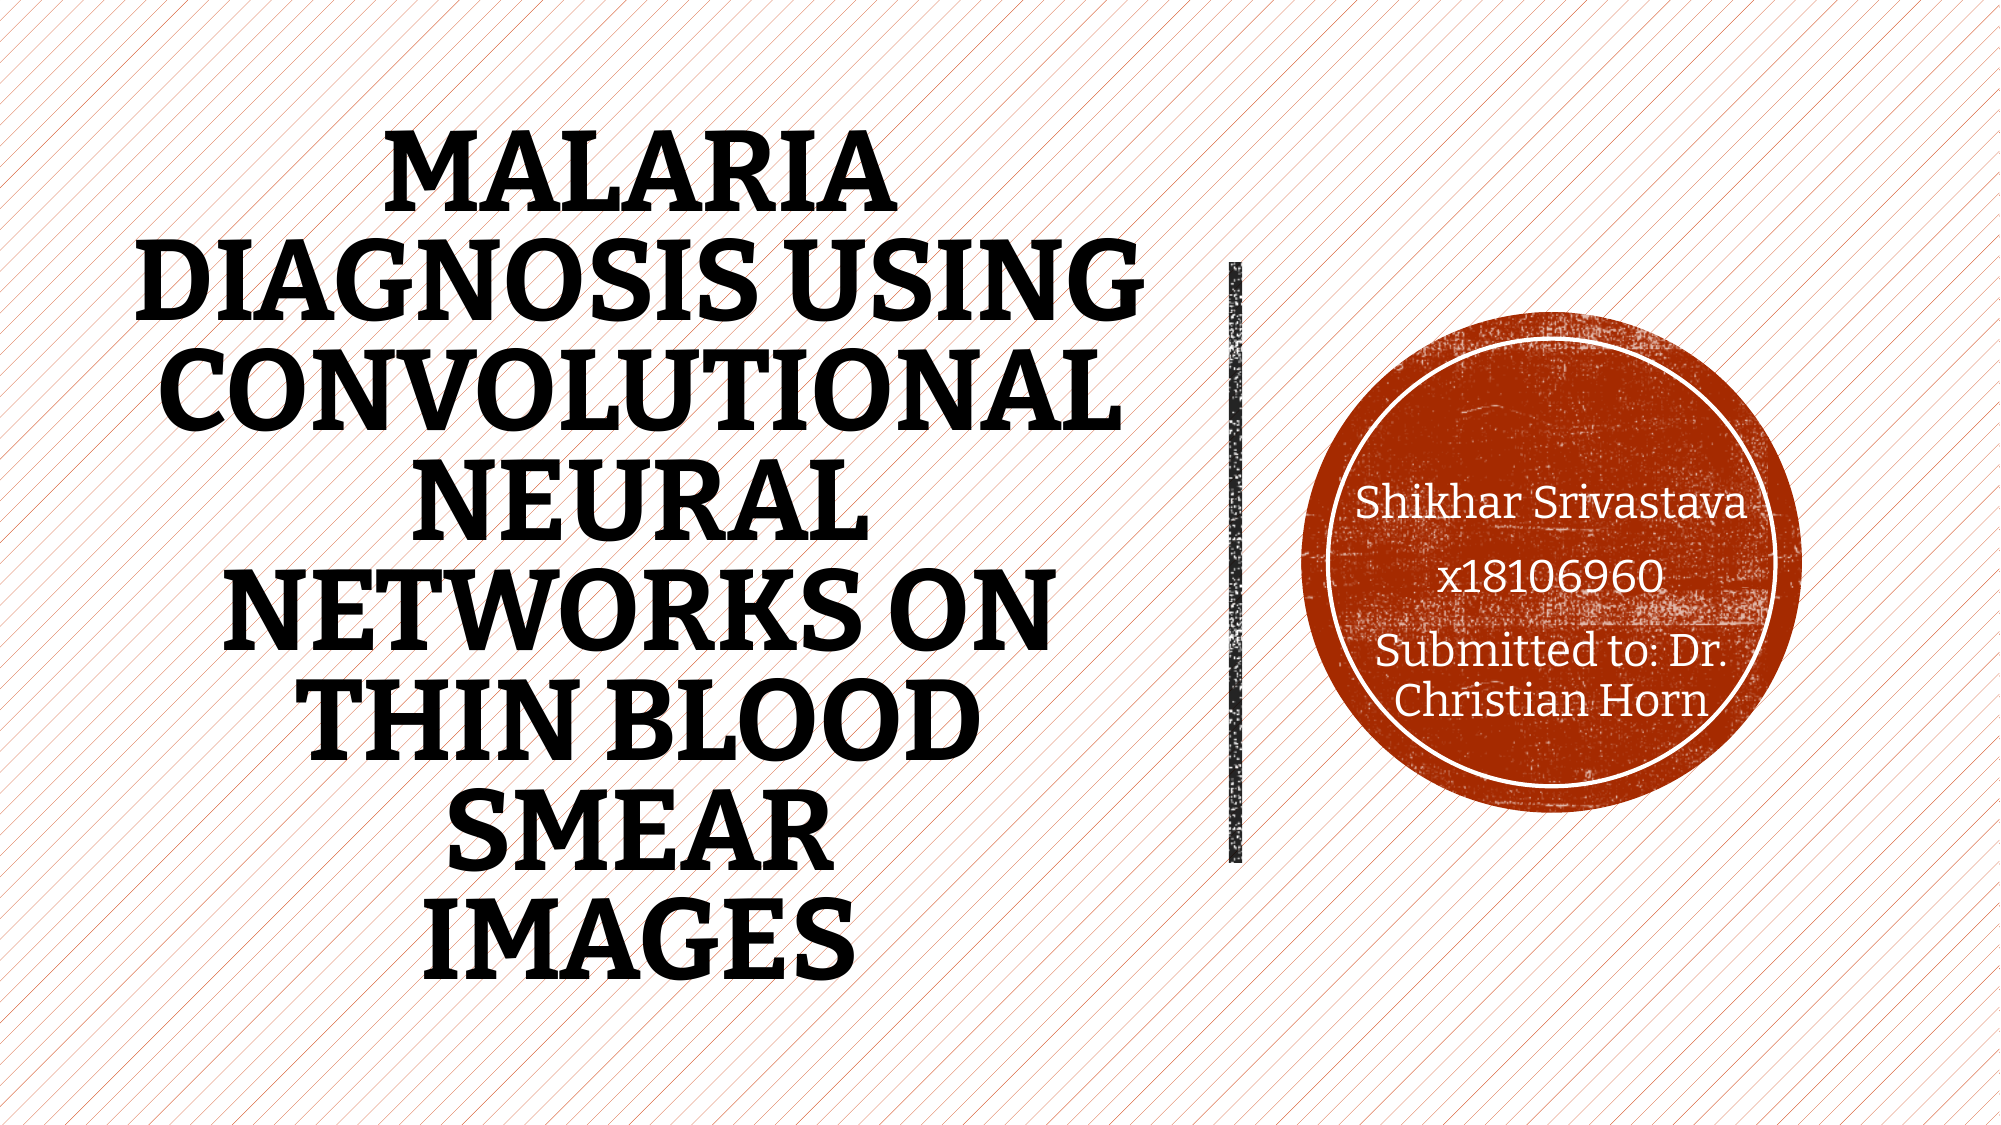

# Malaria Diagnosis Using Convolutional Neural Networks on Thin Blood Smear Images

Shikhar Srivastava
x18106960
Submitted to: Dr. Christian Horn